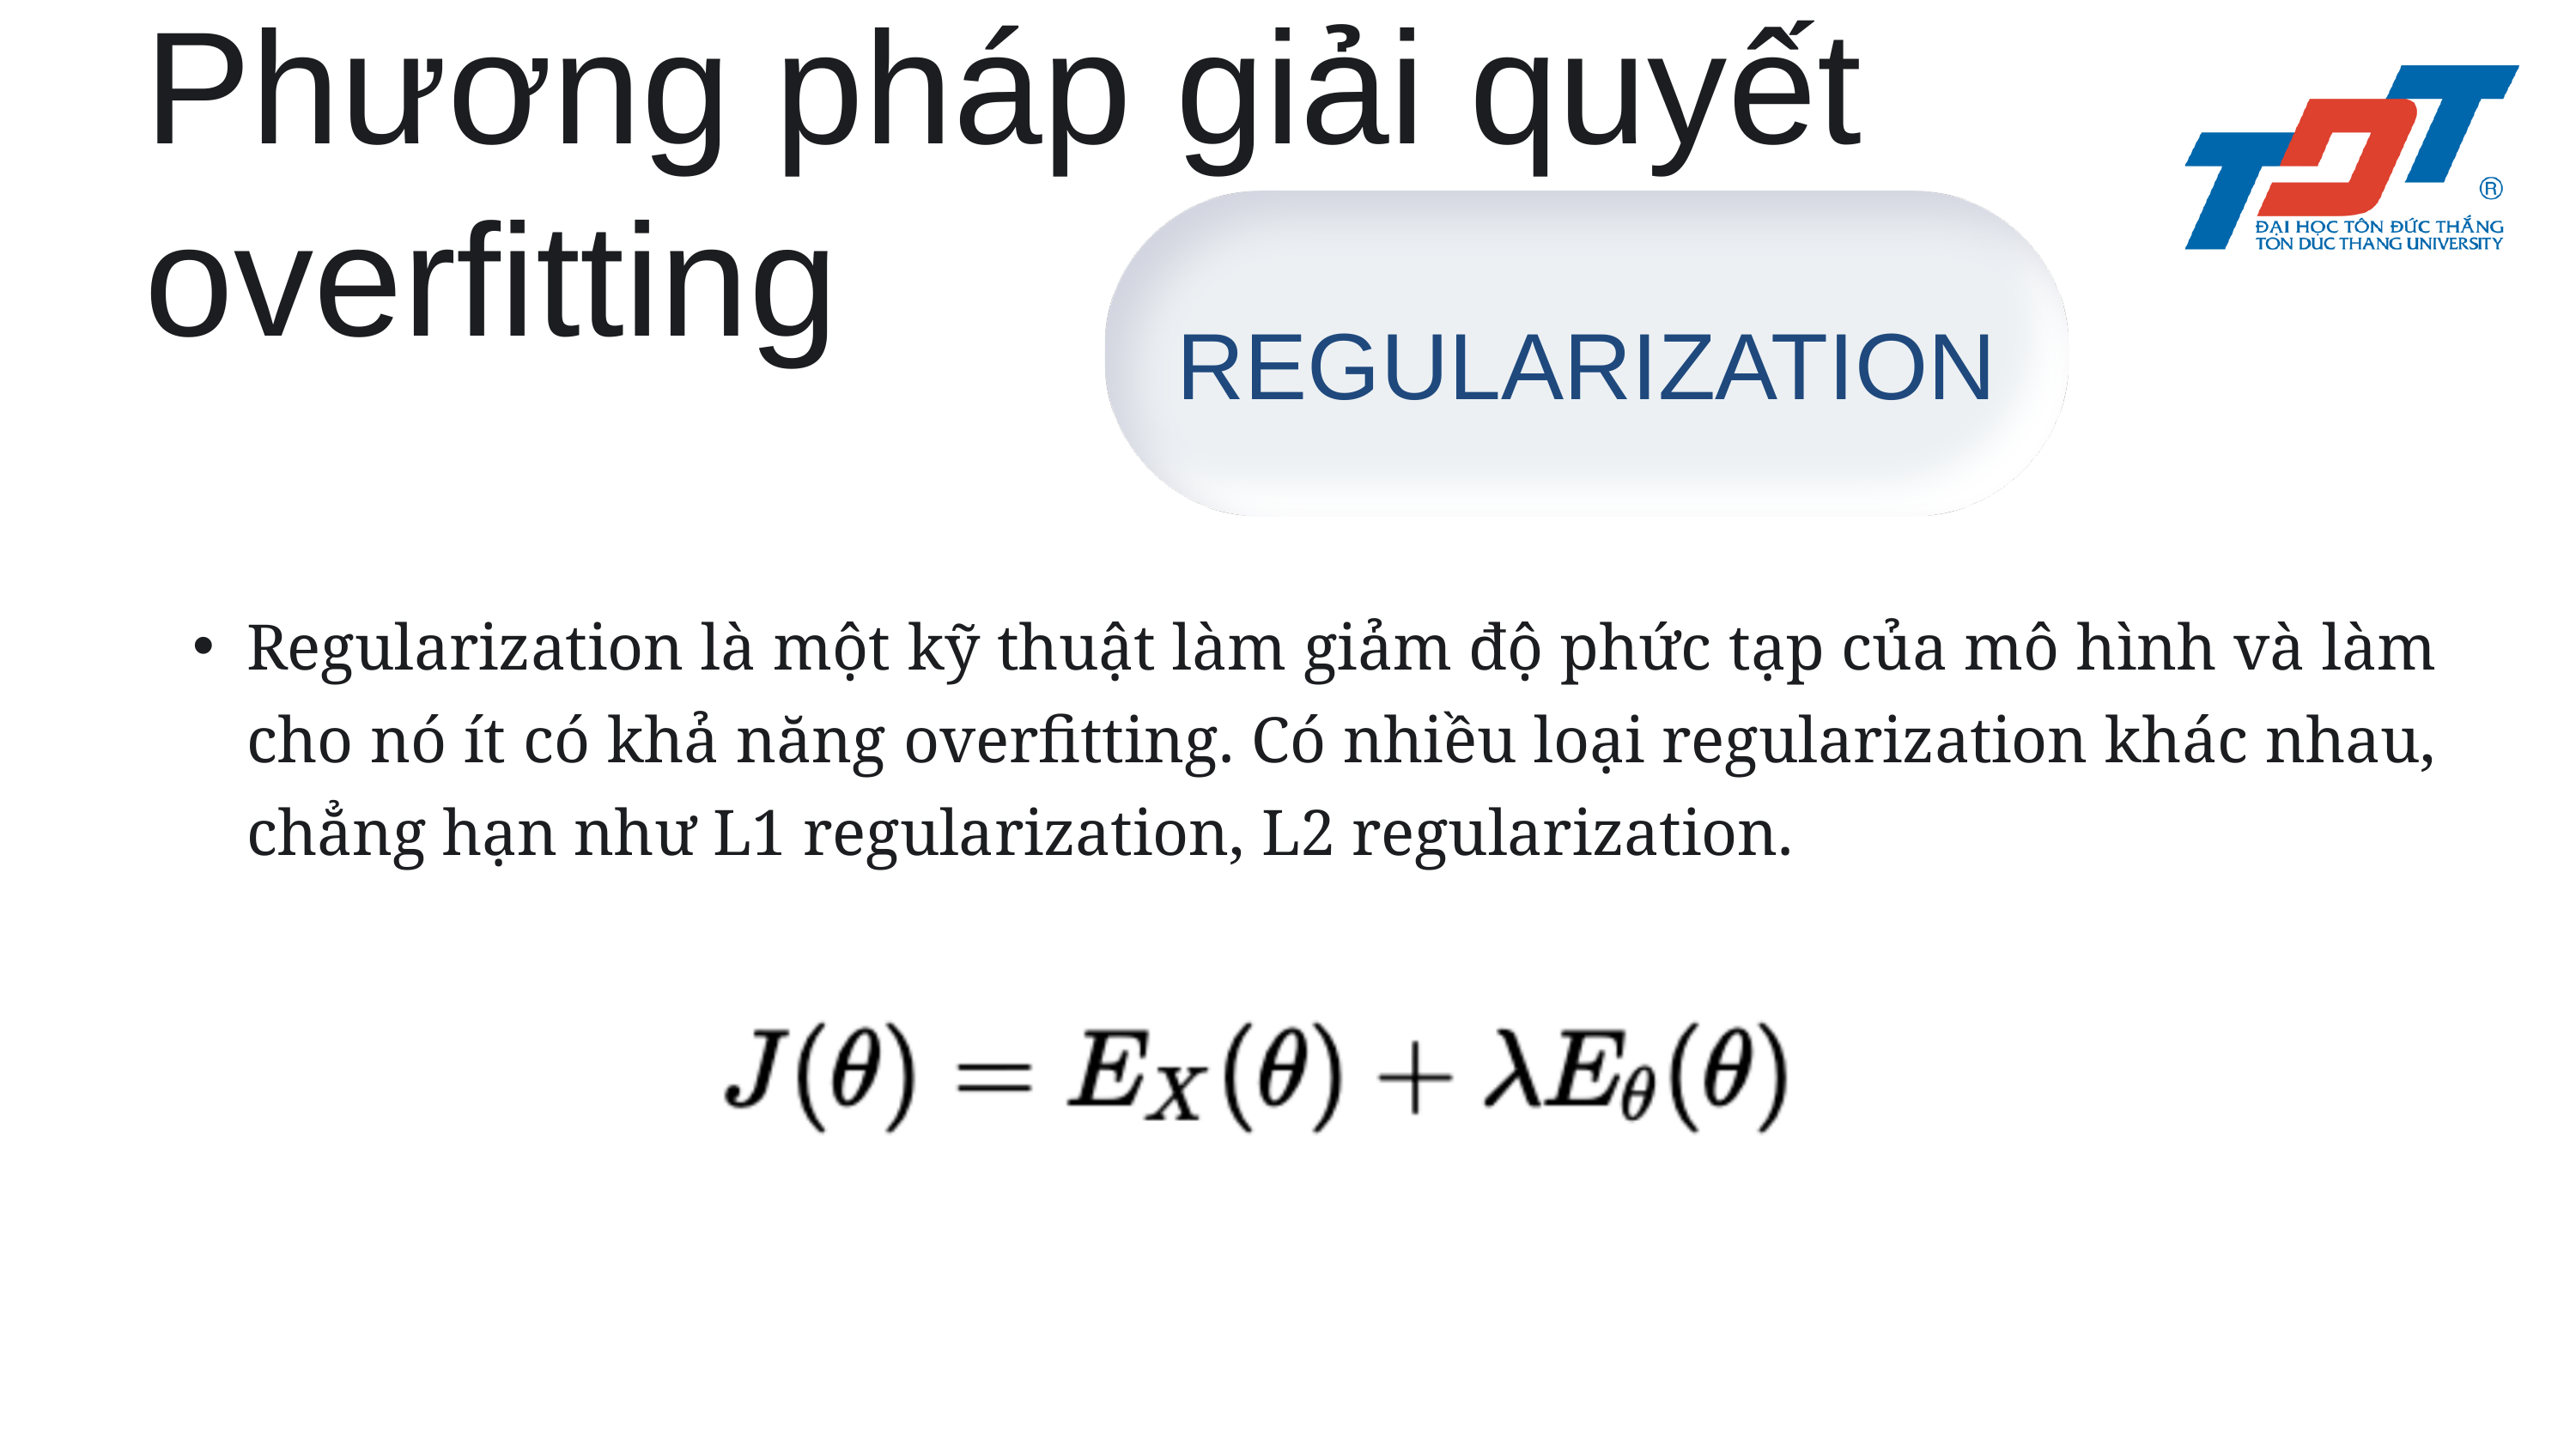

Phương pháp giải quyết overfitting

REGULARIZATION
Regularization là một kỹ thuật làm giảm độ phức tạp của mô hình và làm cho nó ít có khả năng overfitting. Có nhiều loại regularization khác nhau, chẳng hạn như L1 regularization, L2 regularization.